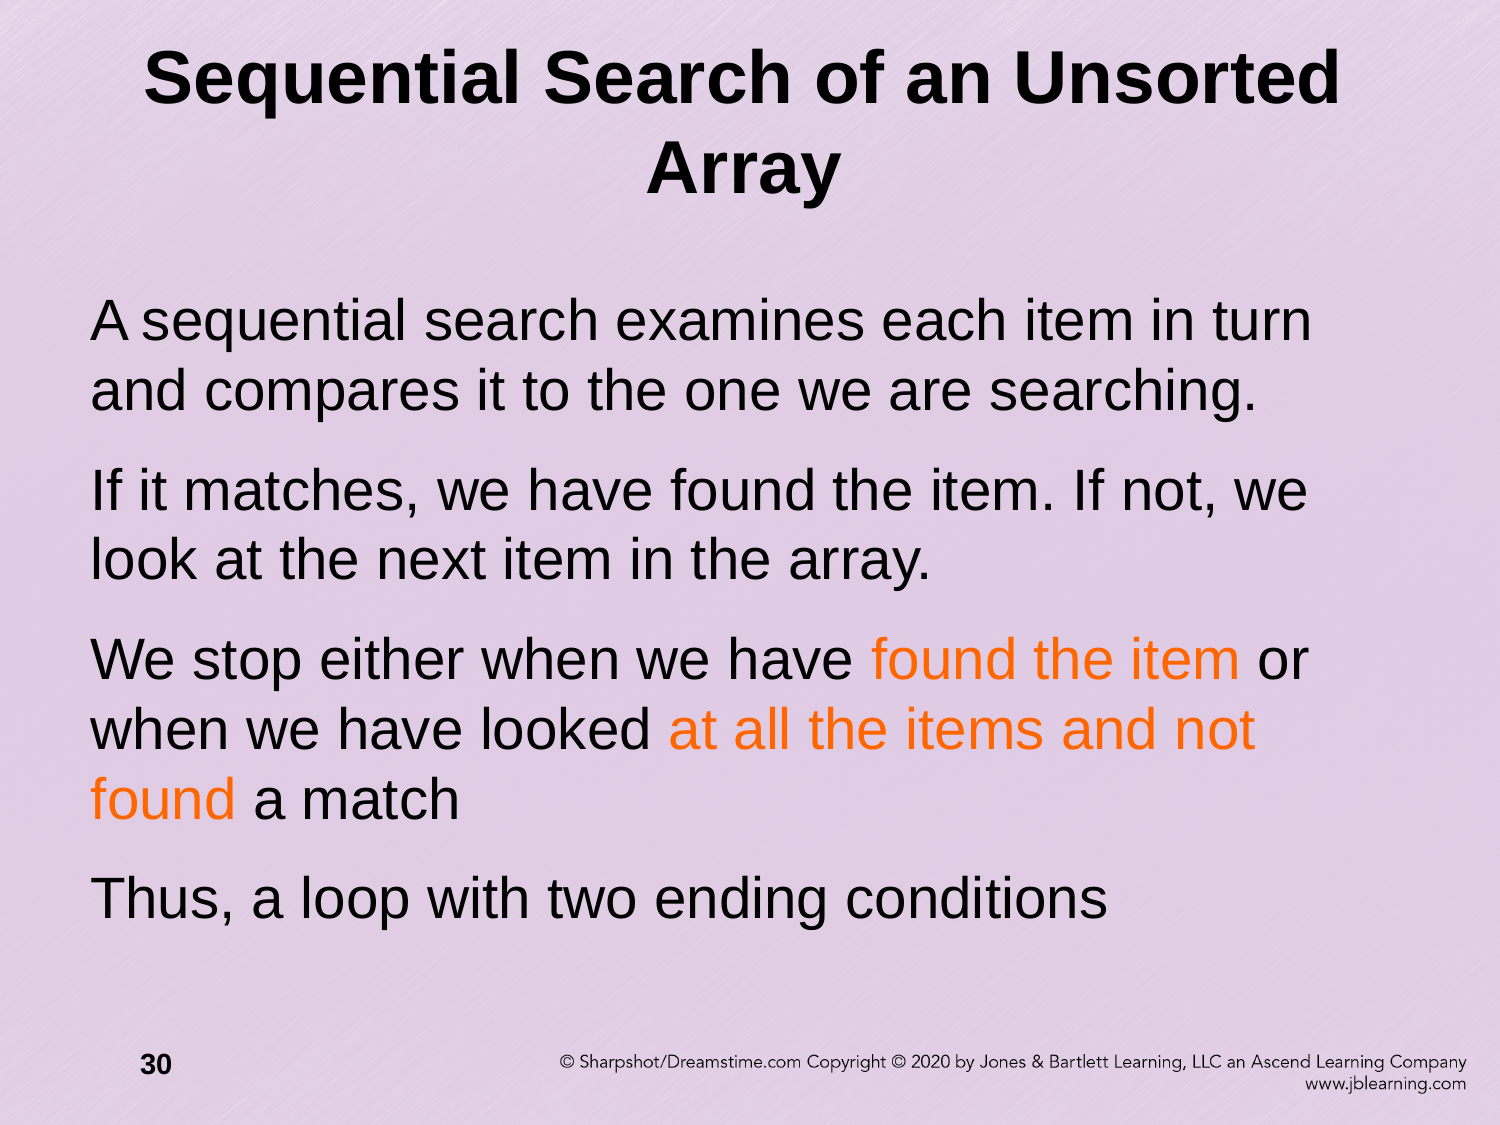

# Sequential Search of an Unsorted Array
A sequential search examines each item in turn and compares it to the one we are searching.
If it matches, we have found the item. If not, we look at the next item in the array.
We stop either when we have found the item or when we have looked at all the items and not found a match
Thus, a loop with two ending conditions
30